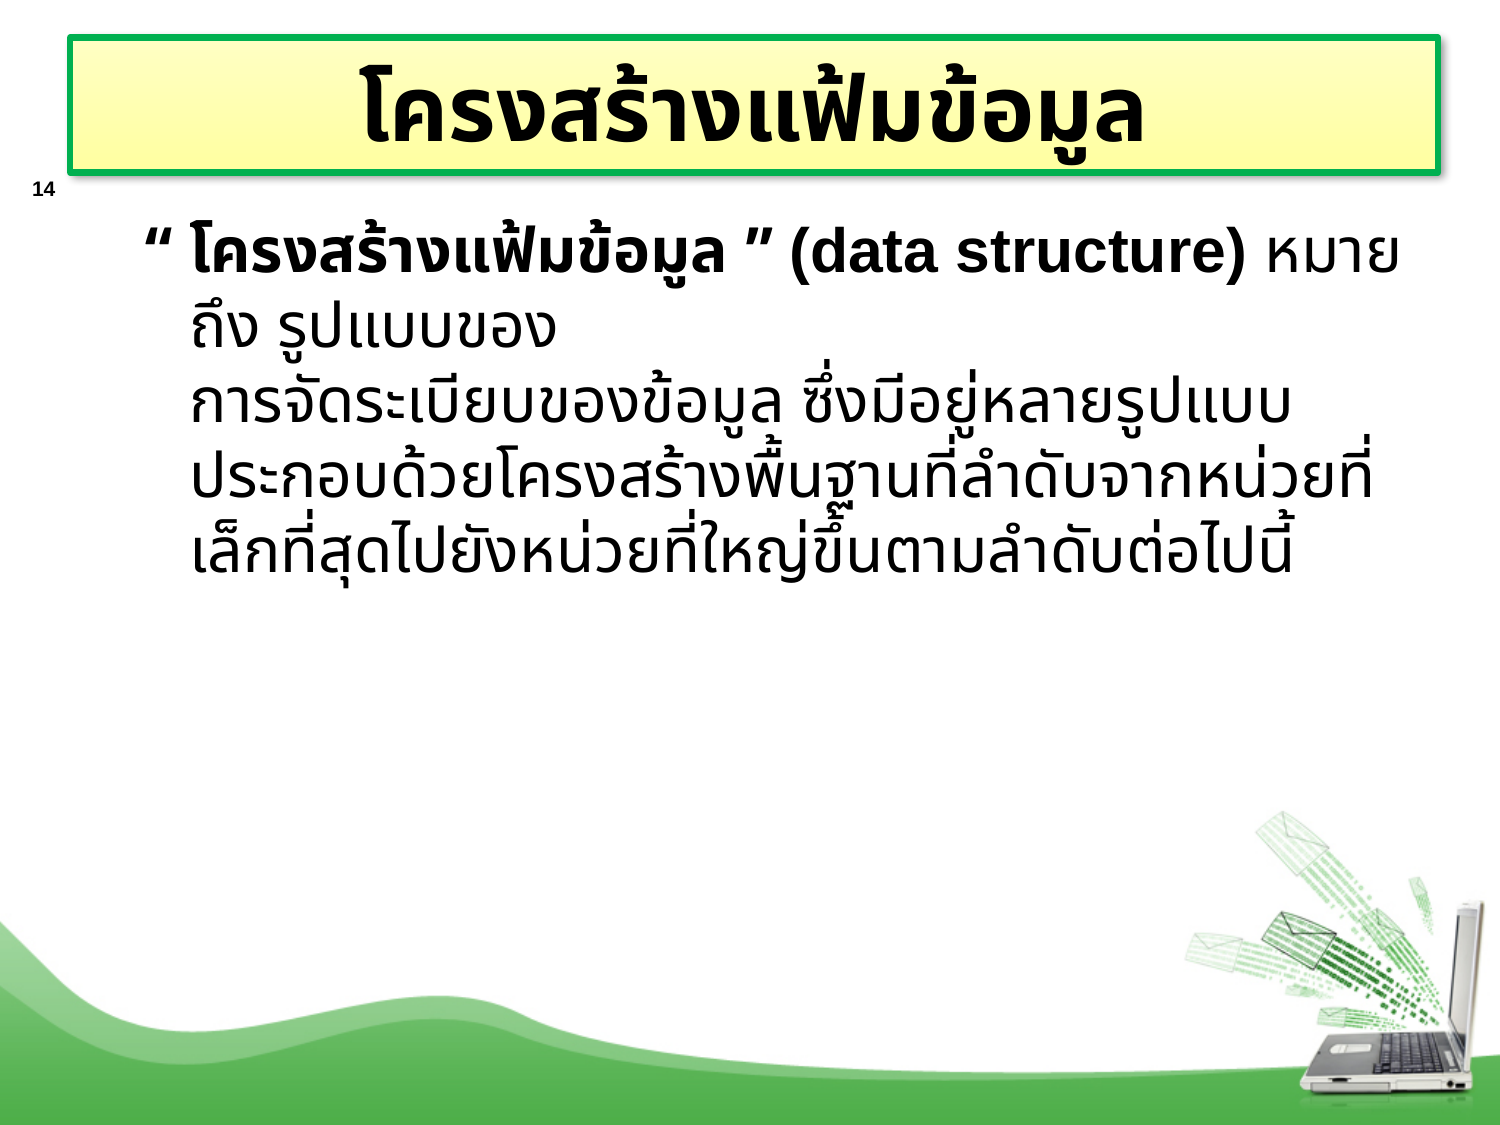

# โครงสร้างแฟ้มข้อมูล
14
“ โครงสร้างแฟ้มข้อมูล ” (data structure) หมายถึง รูปแบบของ
การจัดระเบียบของข้อมูล ซึ่งมีอยู่หลายรูปแบบ ประกอบด้วยโครงสร้างพื้นฐานที่ลำดับจากหน่วยที่เล็กที่สุดไปยังหน่วยที่ใหญ่ขึ้นตามลำดับต่อไปนี้